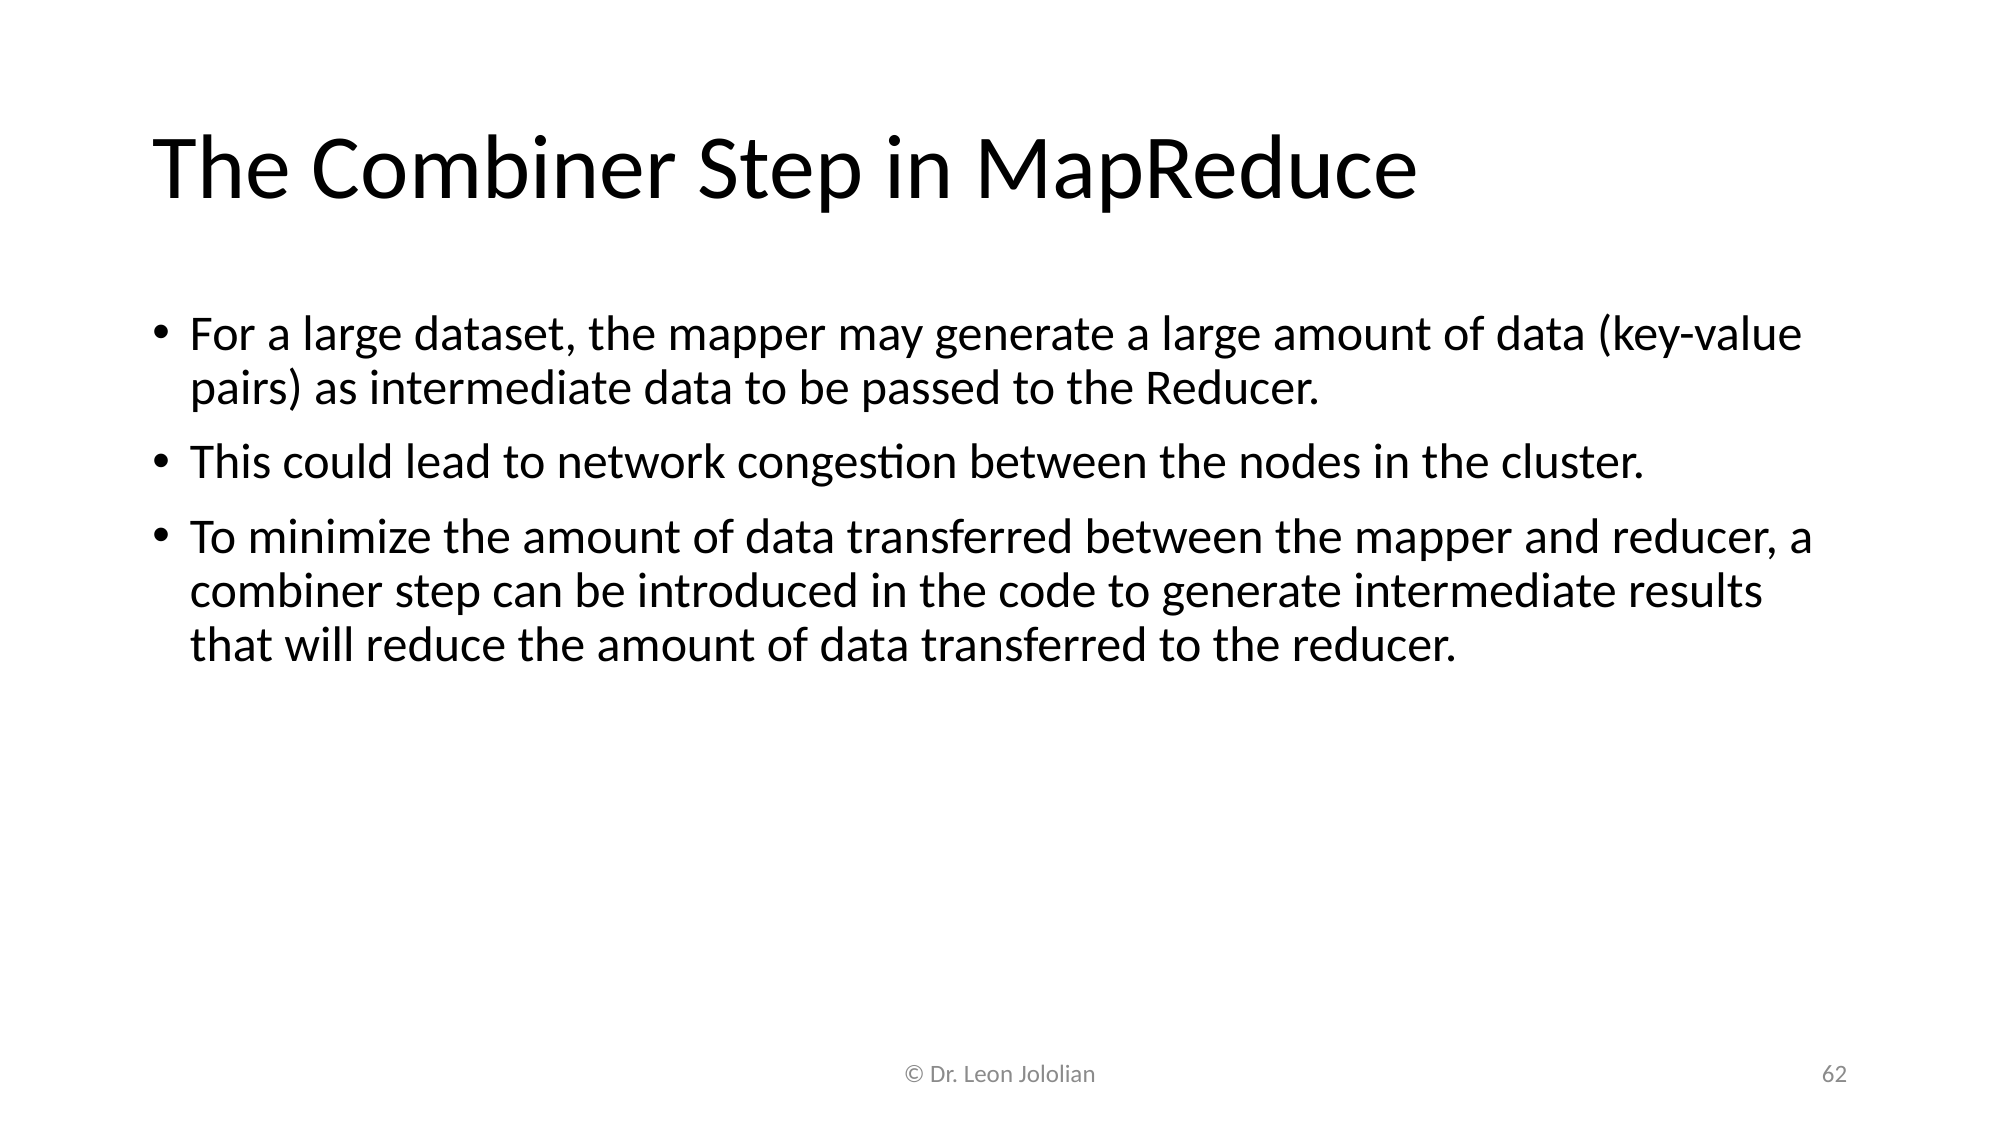

# The Combiner Step in MapReduce
For a large dataset, the mapper may generate a large amount of data (key-value pairs) as intermediate data to be passed to the Reducer.
This could lead to network congestion between the nodes in the cluster.
To minimize the amount of data transferred between the mapper and reducer, a combiner step can be introduced in the code to generate intermediate results that will reduce the amount of data transferred to the reducer.
© Dr. Leon Jololian
62